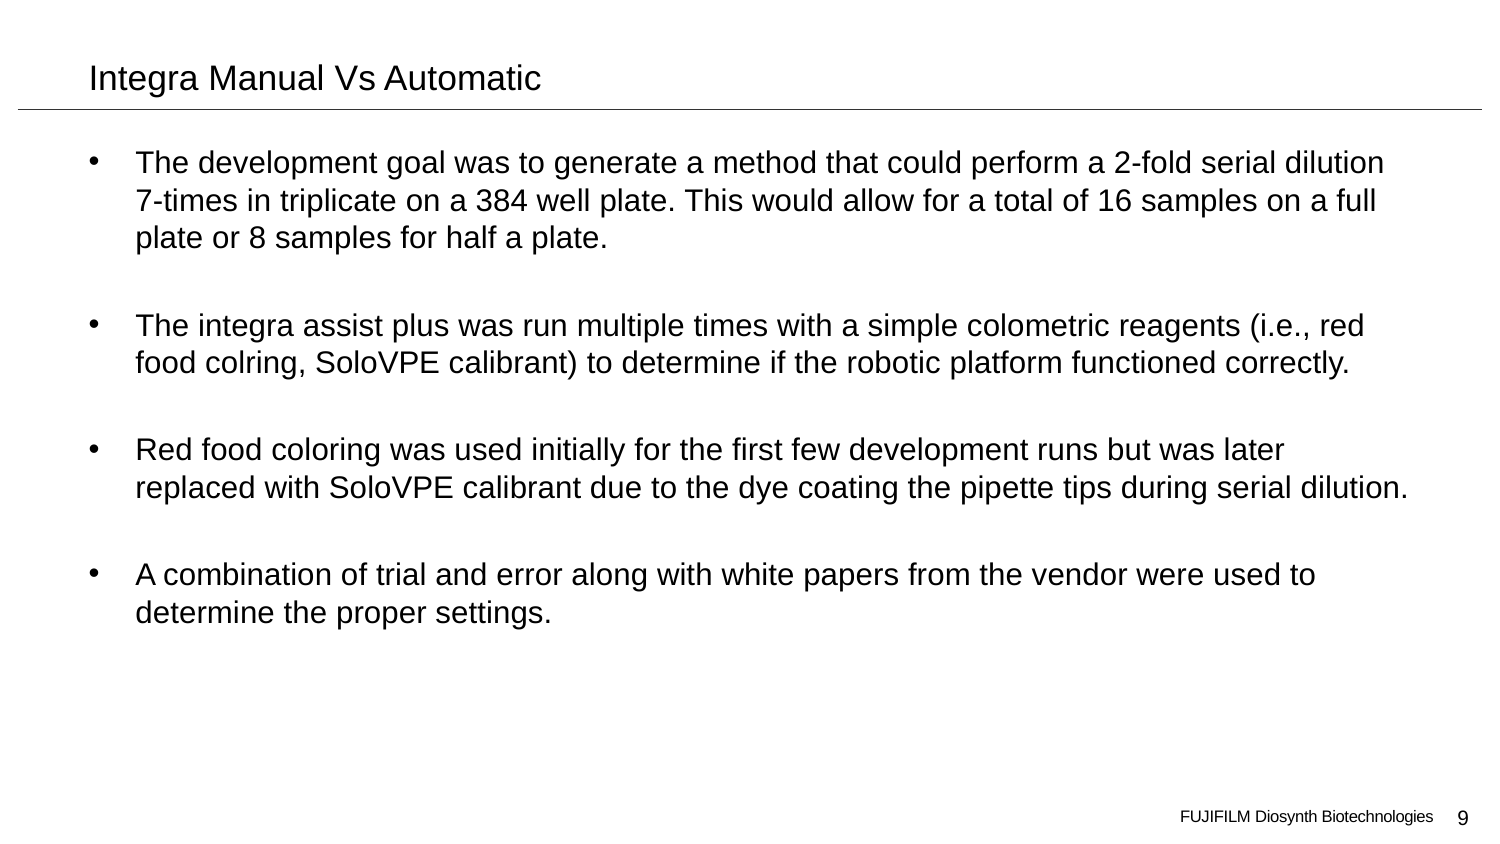

# Integra Manual Vs Automatic
The development goal was to generate a method that could perform a 2-fold serial dilution 7-times in triplicate on a 384 well plate. This would allow for a total of 16 samples on a full plate or 8 samples for half a plate.

The integra assist plus was run multiple times with a simple colometric reagents (i.e., red food colring, SoloVPE calibrant) to determine if the robotic platform functioned correctly.

Red food coloring was used initially for the first few development runs but was later replaced with SoloVPE calibrant due to the dye coating the pipette tips during serial dilution.

A combination of trial and error along with white papers from the vendor were used to determine the proper settings.

9